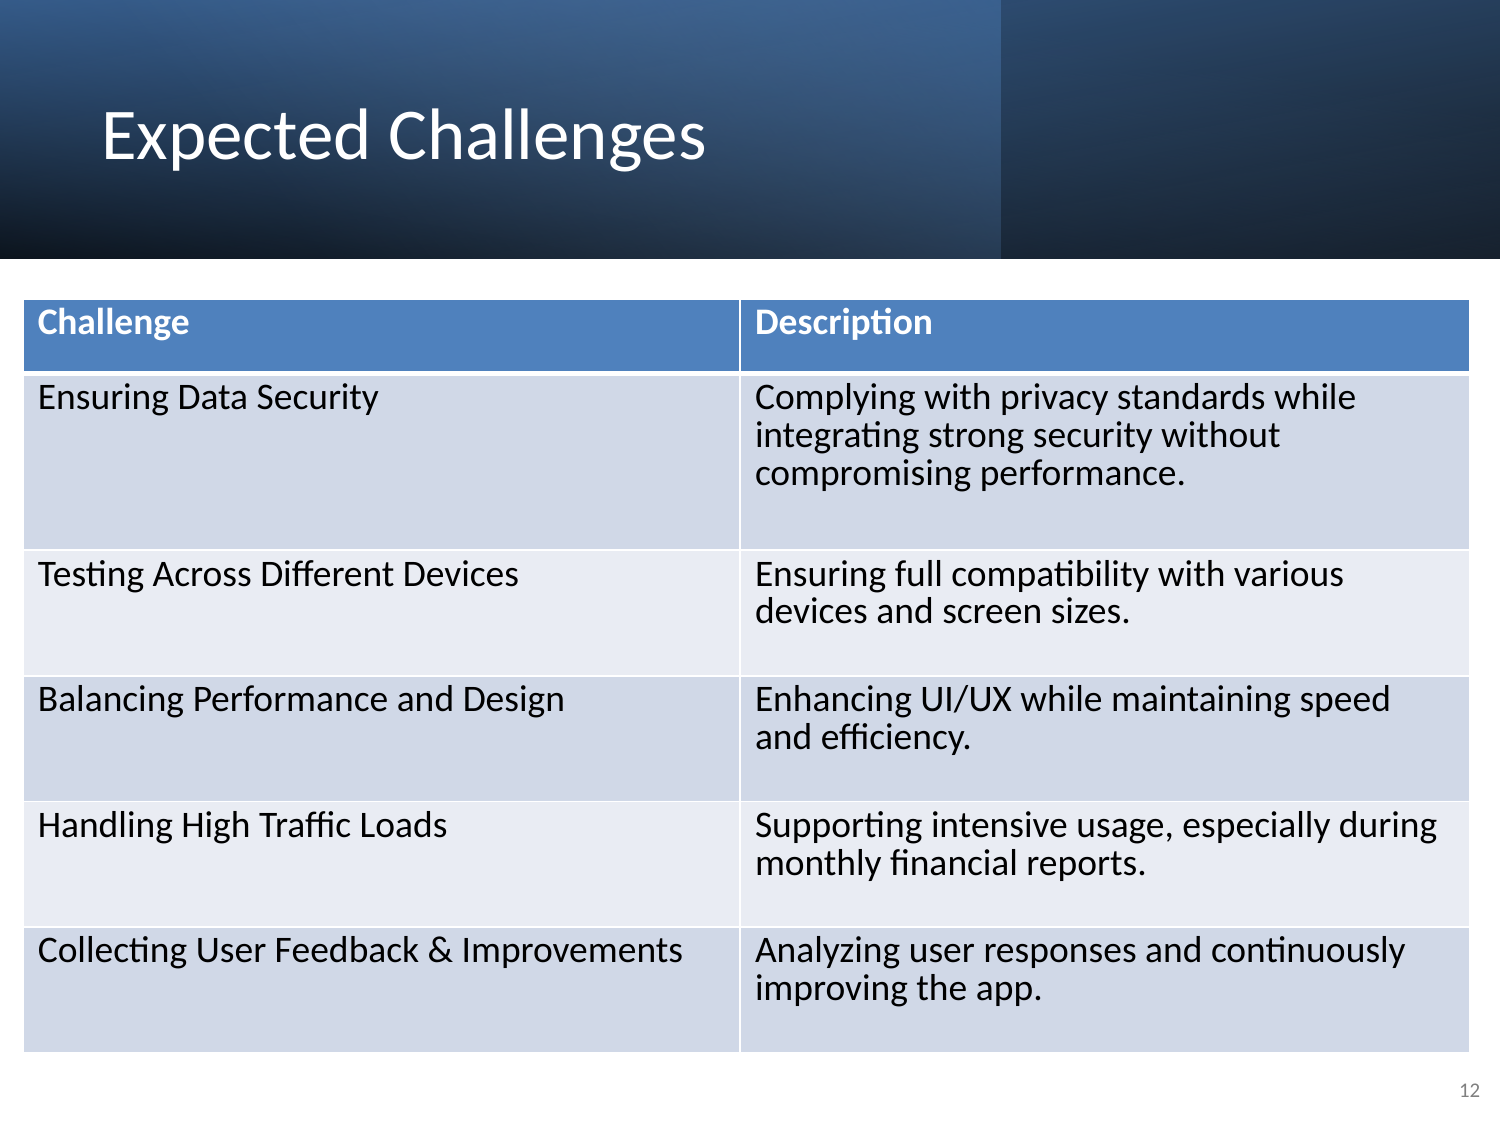

Expected Challenges
| Challenge | Description |
| --- | --- |
| Ensuring Data Security | Complying with privacy standards while integrating strong security without compromising performance. |
| Testing Across Different Devices | Ensuring full compatibility with various devices and screen sizes. |
| Balancing Performance and Design | Enhancing UI/UX while maintaining speed and efficiency. |
| Handling High Traffic Loads | Supporting intensive usage, especially during monthly financial reports. |
| Collecting User Feedback & Improvements | Analyzing user responses and continuously improving the app. |
12